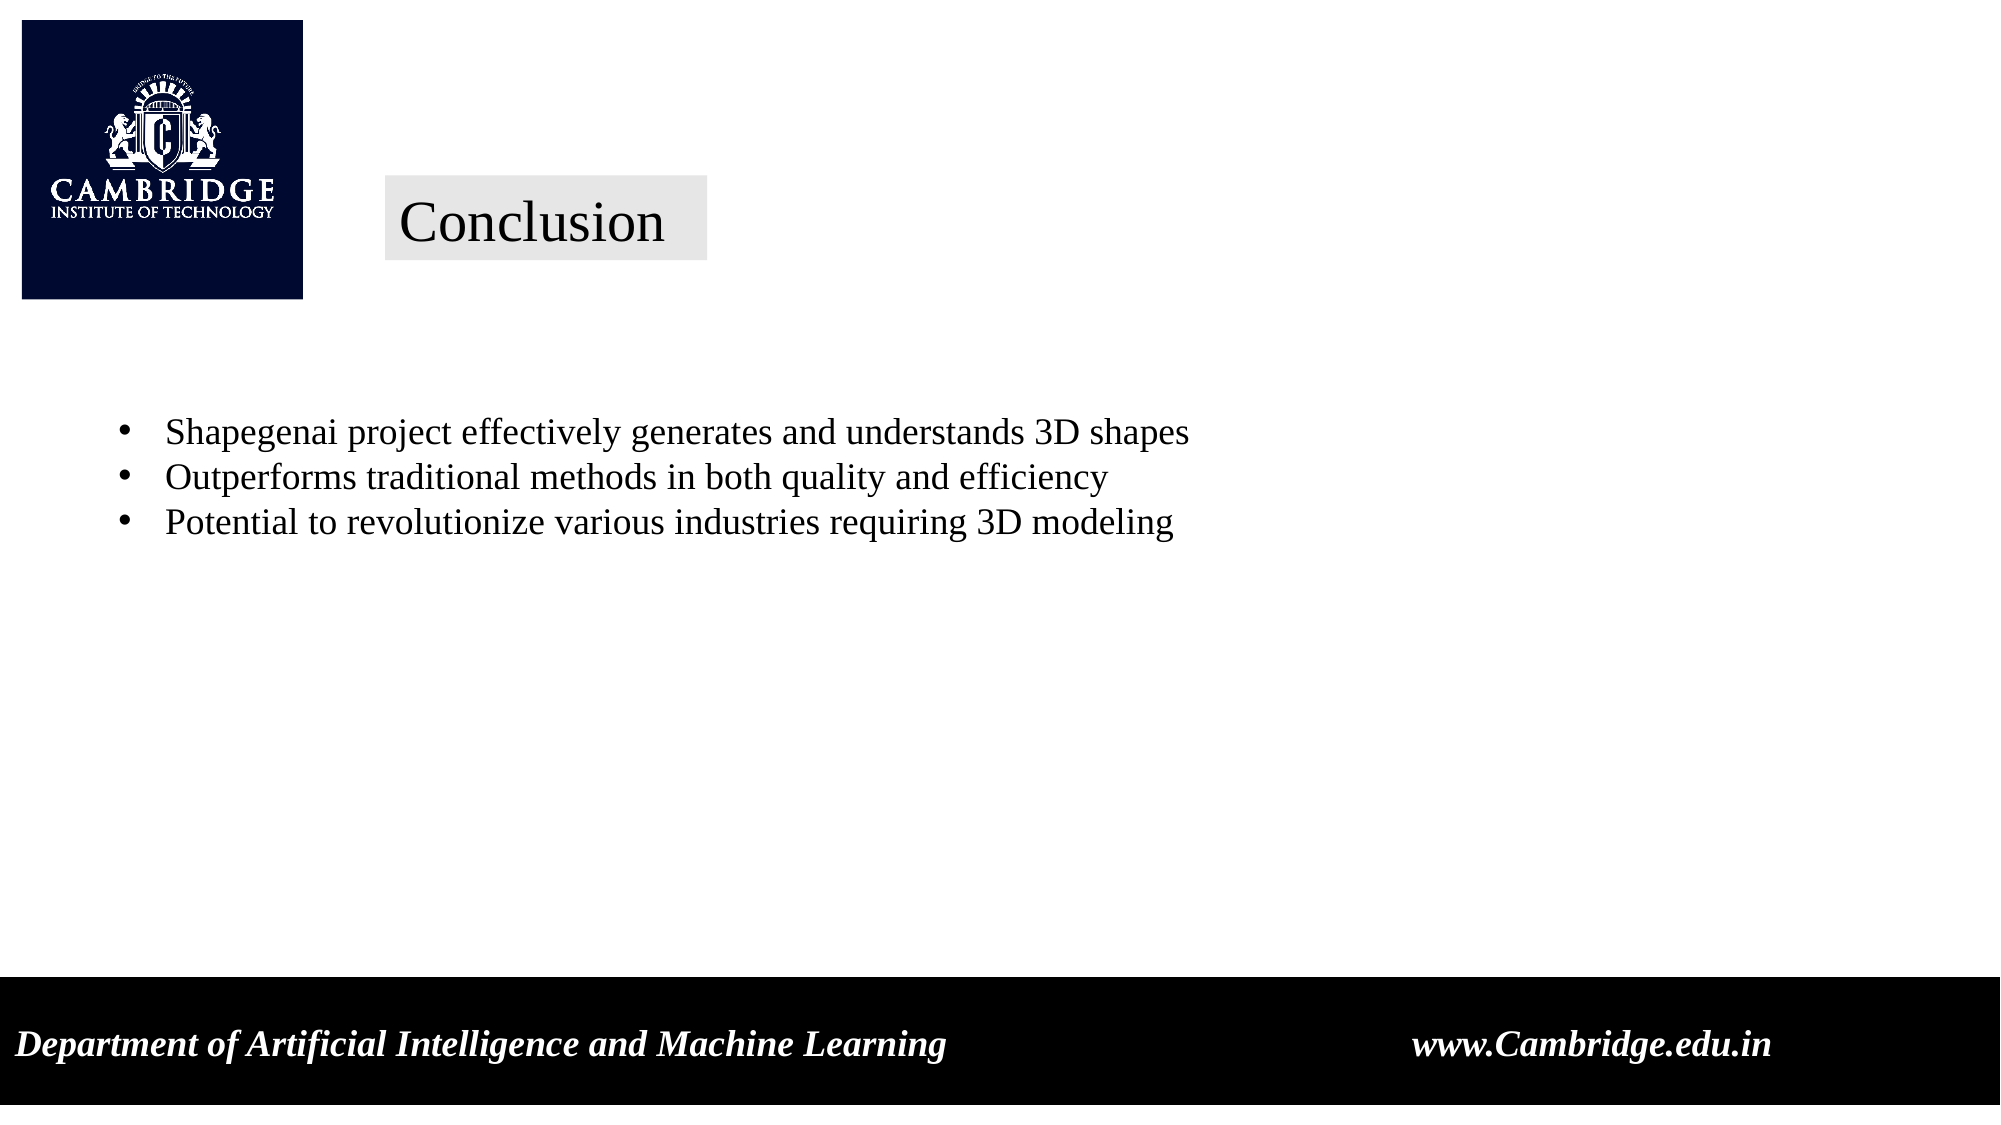

Conclusion

Shapegenai project effectively generates and understands 3D shapes
Outperforms traditional methods in both quality and efficiency
Potential to revolutionize various industries requiring 3D modeling

Department of Artificial Intelligence and Machine Learning                                                 www.Cambridge.edu.in